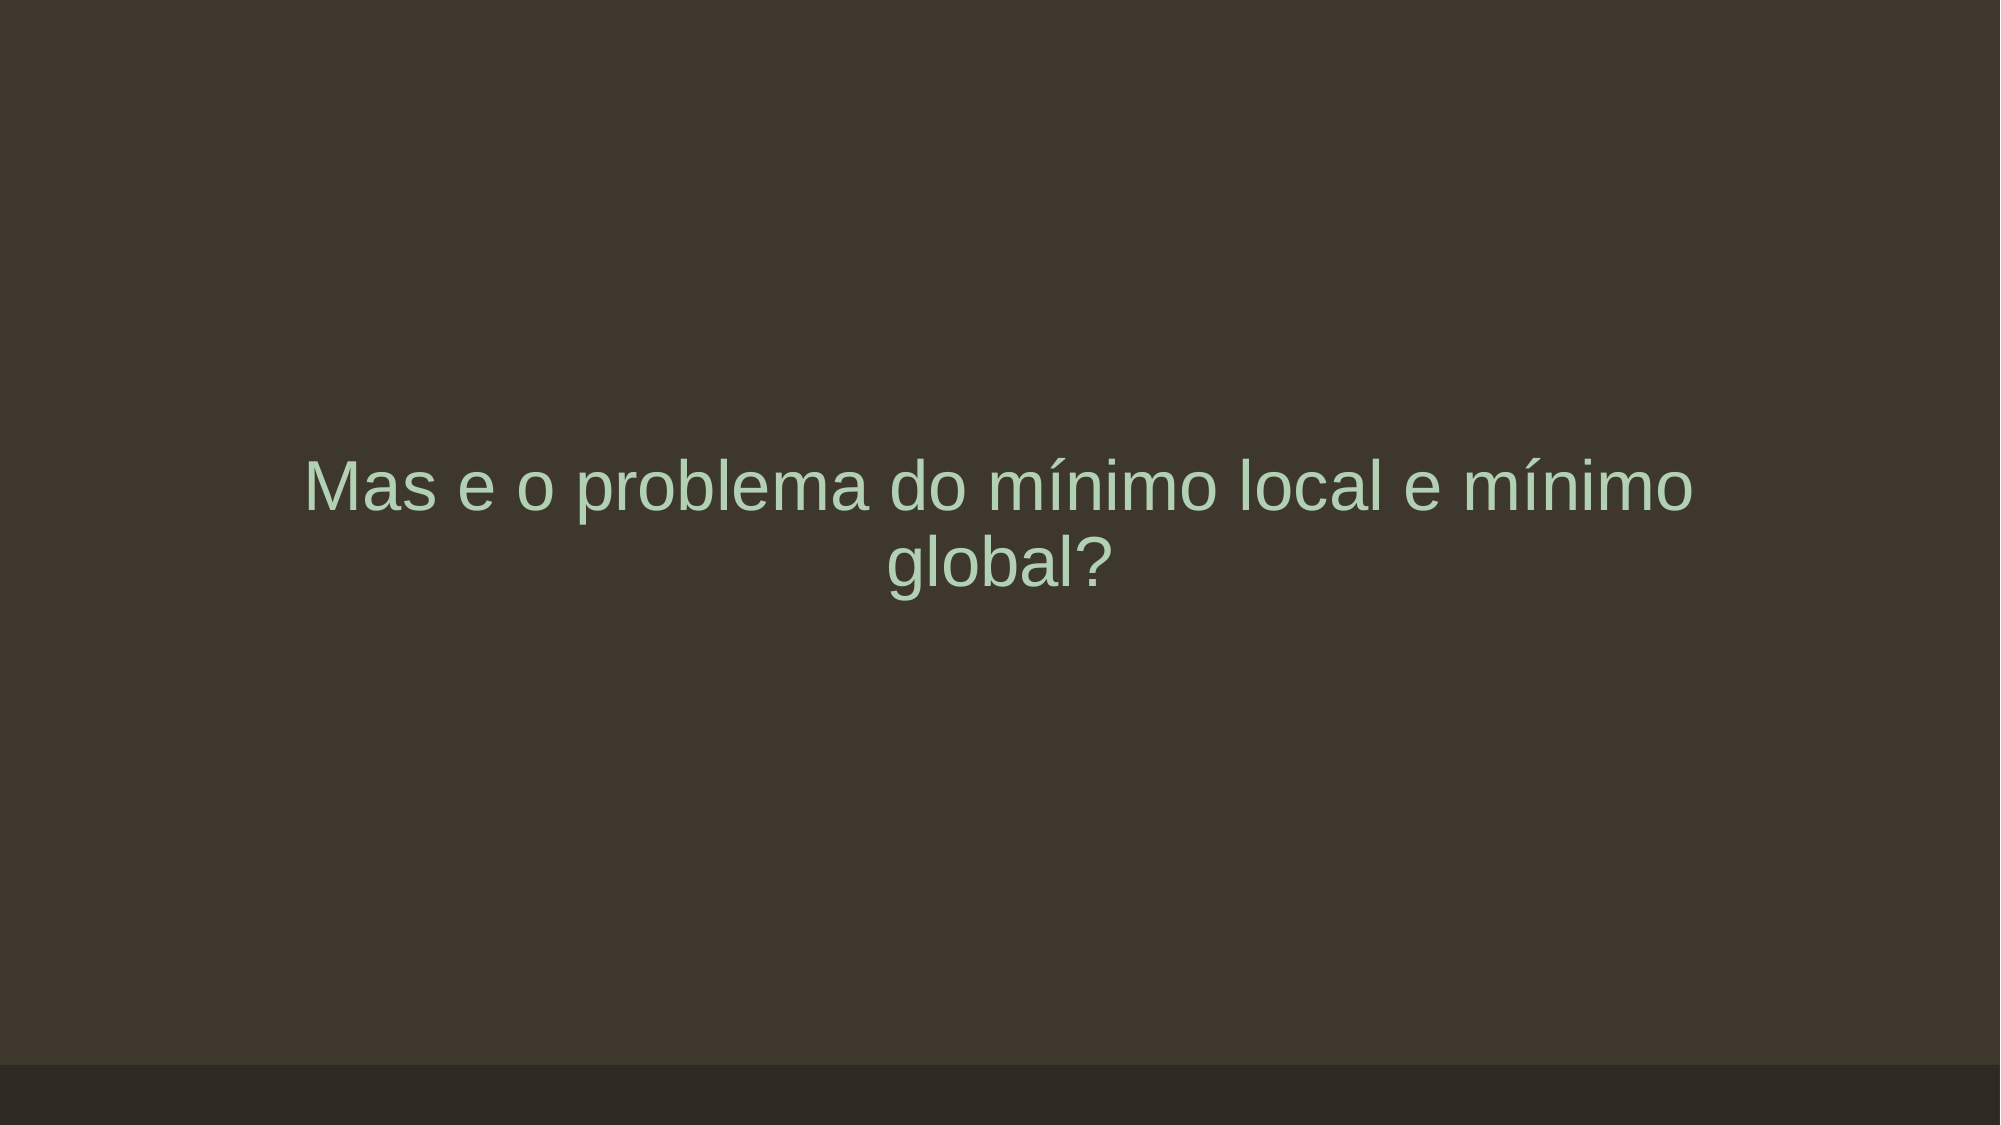

Mas e o problema do mínimo local e mínimo global?